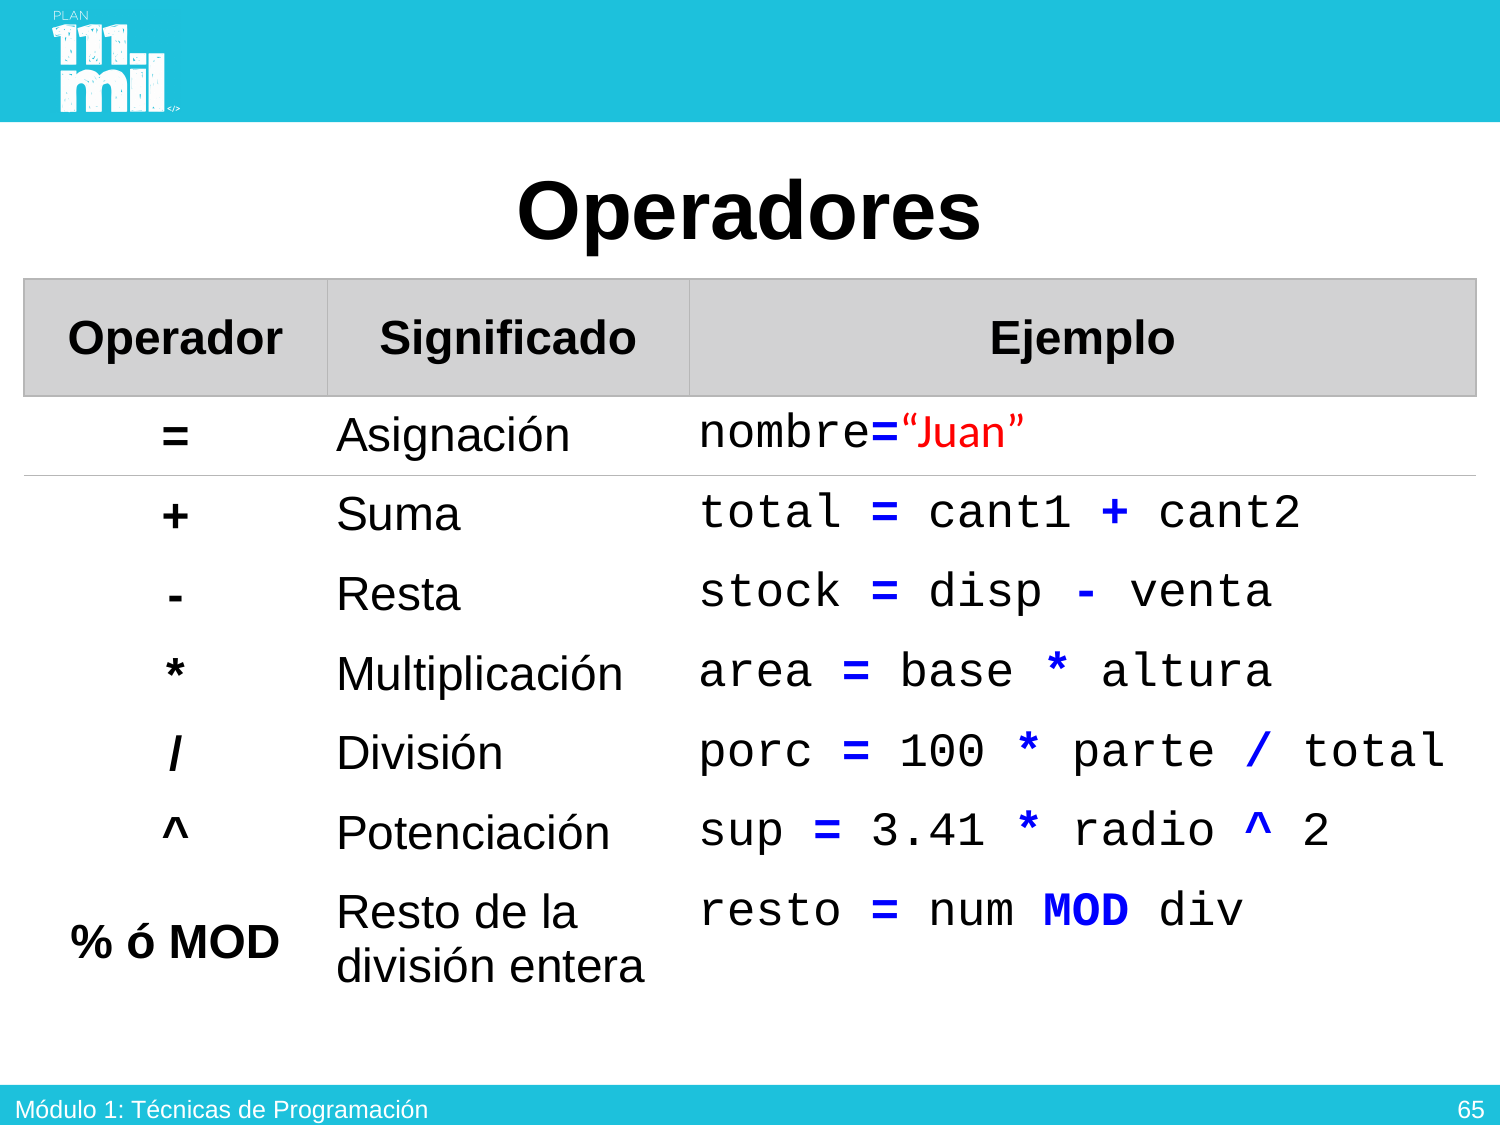

# Operadores
| Operador | Significado | Ejemplo |
| --- | --- | --- |
| = | Asignación | nombre=“Juan” |
| + | Suma | total = cant1 + cant2 |
| - | Resta | stock = disp - venta |
| \* | Multiplicación | area = base \* altura |
| / | División | porc = 100 \* parte / total |
| ^ | Potenciación | sup = 3.41 \* radio ^ 2 |
| % ó MOD | Resto de la división entera | resto = num MOD div |
65
Módulo 1: Técnicas de Programación